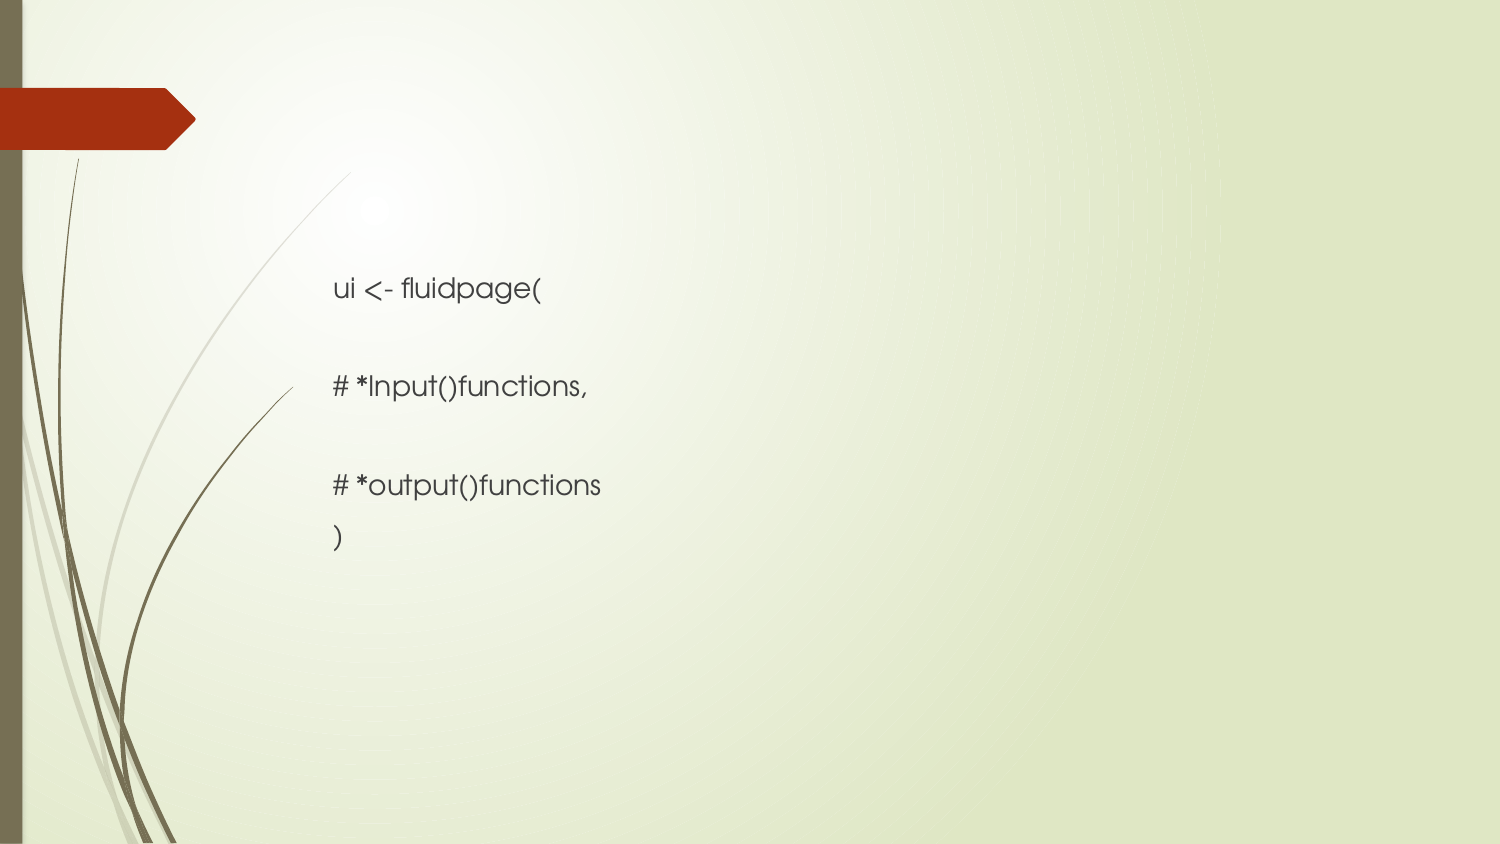

#
ui <- fluidpage(

# *Input()functions,

# *output()functions
)